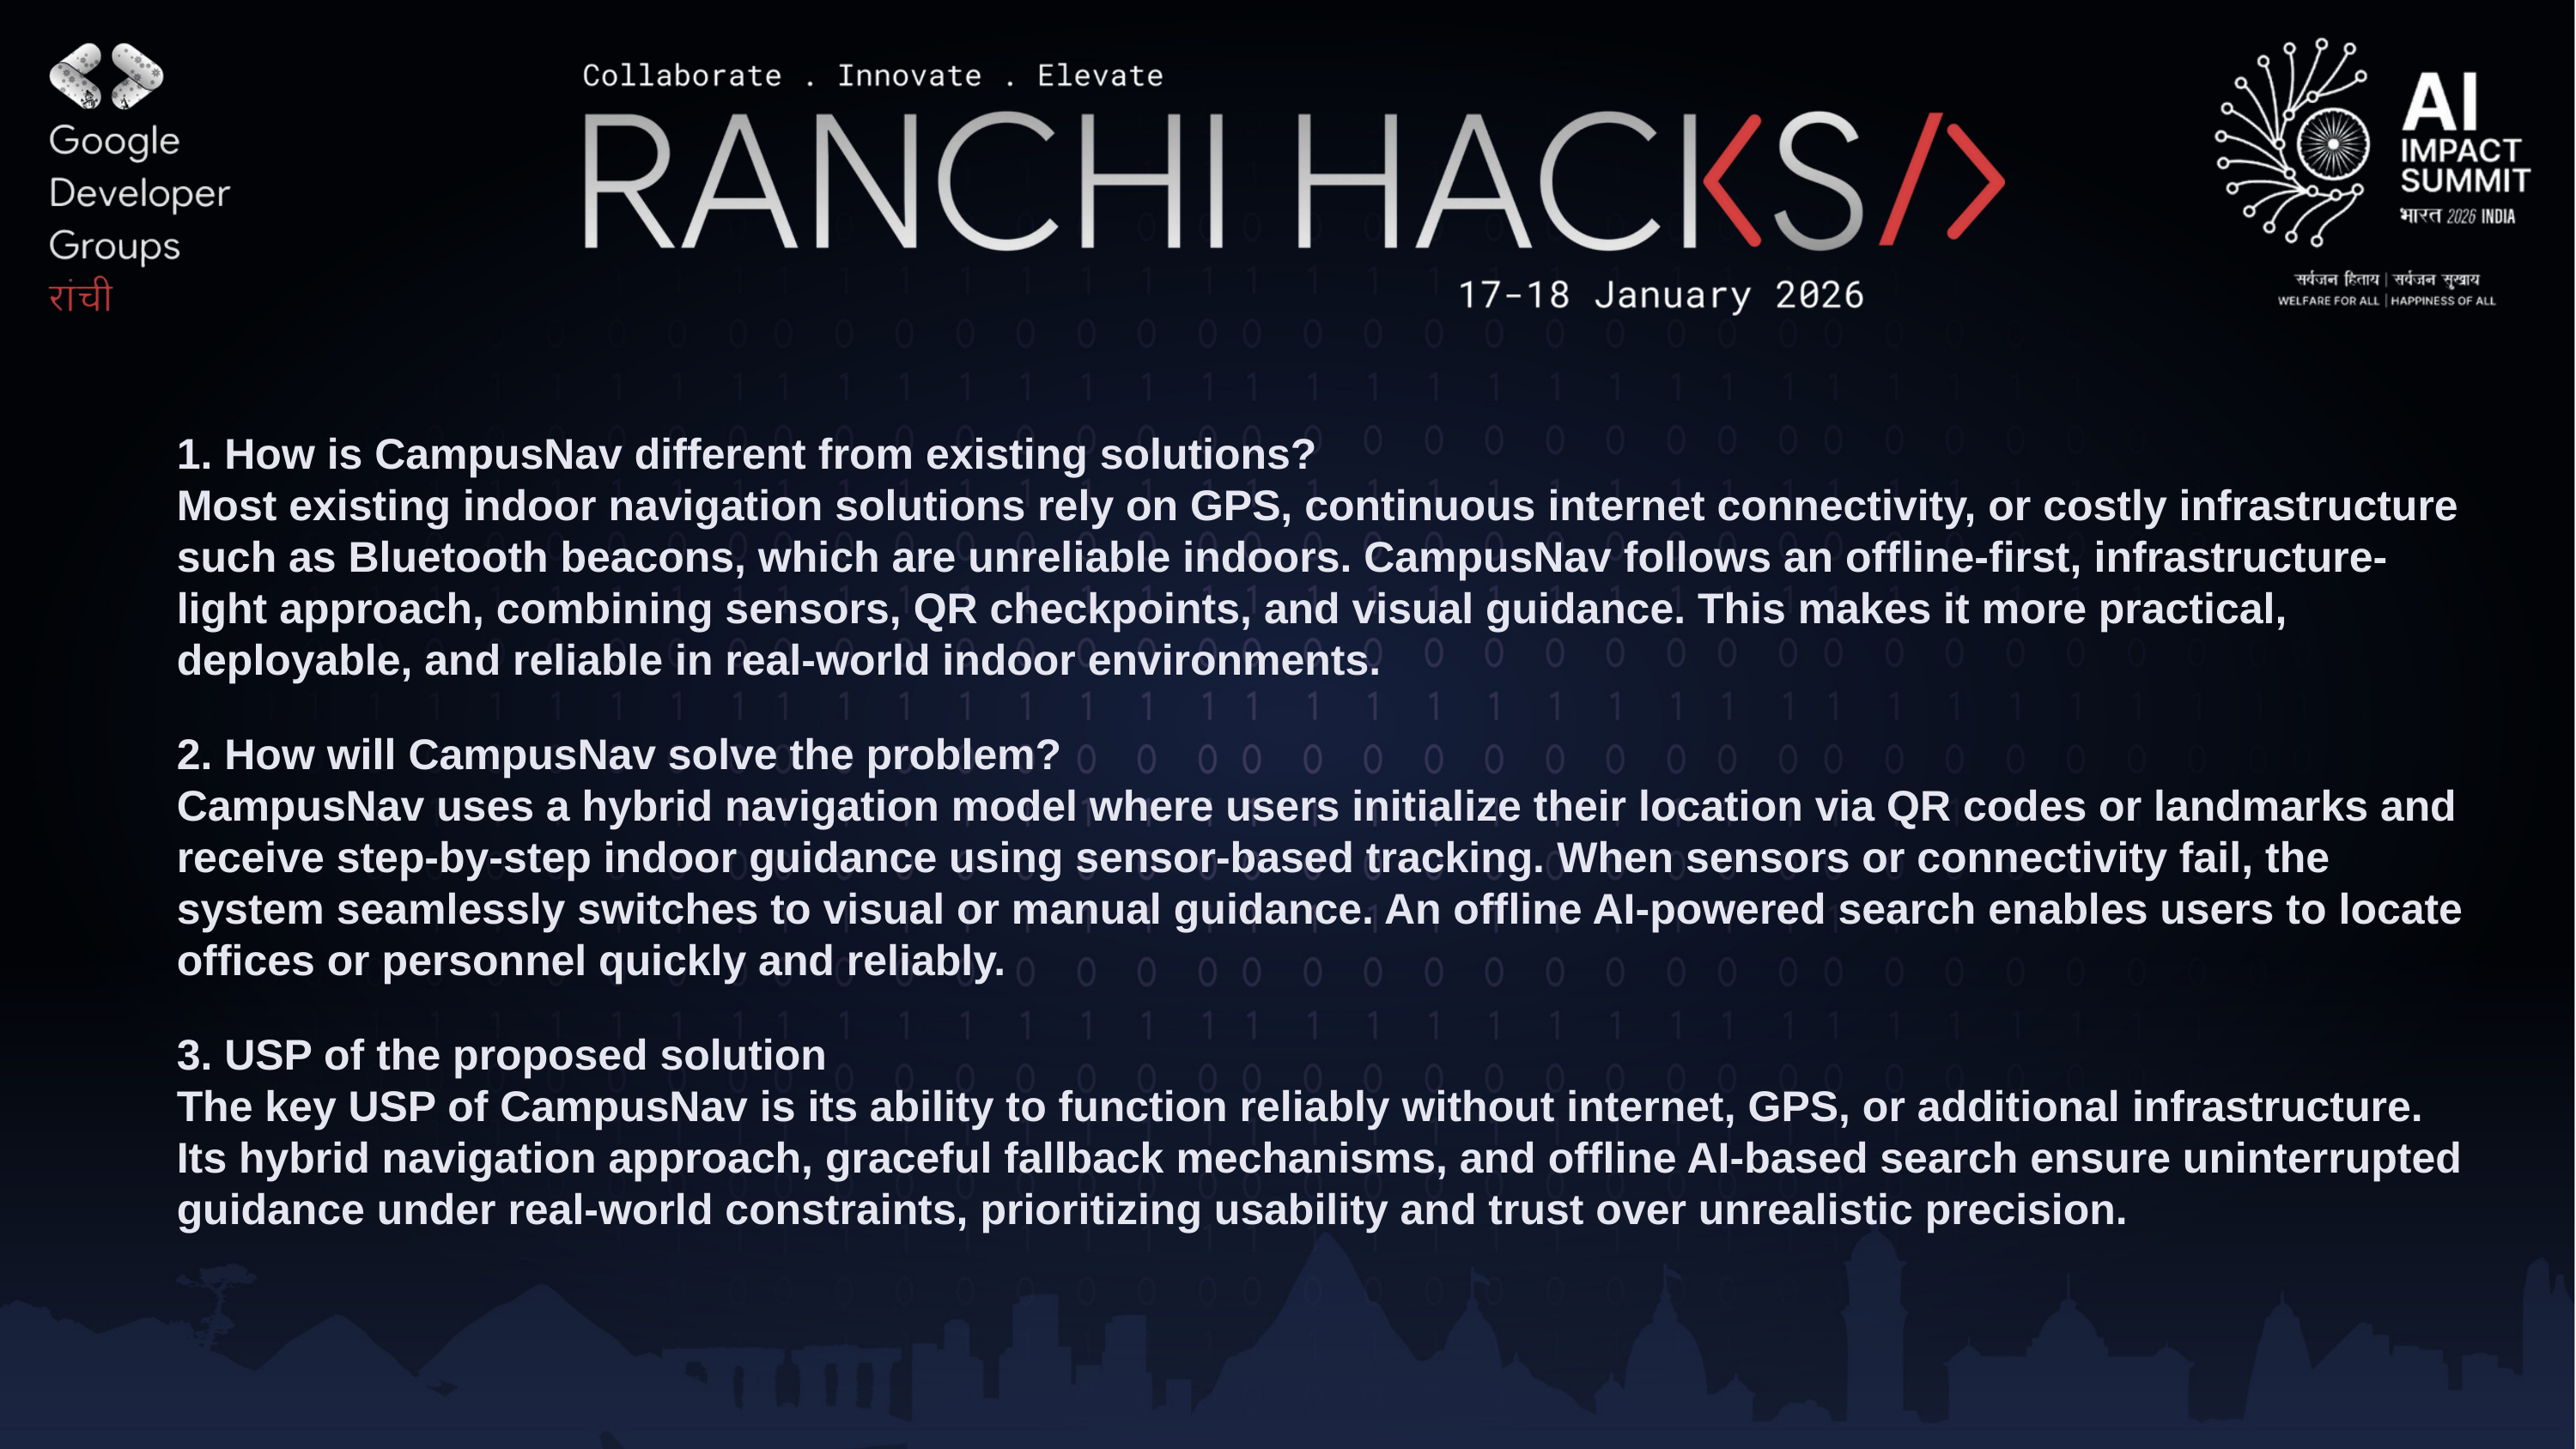

1. How is CampusNav different from existing solutions?
Most existing indoor navigation solutions rely on GPS, continuous internet connectivity, or costly infrastructure such as Bluetooth beacons, which are unreliable indoors. CampusNav follows an offline-first, infrastructure-light approach, combining sensors, QR checkpoints, and visual guidance. This makes it more practical, deployable, and reliable in real-world indoor environments.
2. How will CampusNav solve the problem?
CampusNav uses a hybrid navigation model where users initialize their location via QR codes or landmarks and receive step-by-step indoor guidance using sensor-based tracking. When sensors or connectivity fail, the system seamlessly switches to visual or manual guidance. An offline AI-powered search enables users to locate offices or personnel quickly and reliably.
3. USP of the proposed solution
The key USP of CampusNav is its ability to function reliably without internet, GPS, or additional infrastructure. Its hybrid navigation approach, graceful fallback mechanisms, and offline AI-based search ensure uninterrupted guidance under real-world constraints, prioritizing usability and trust over unrealistic precision.